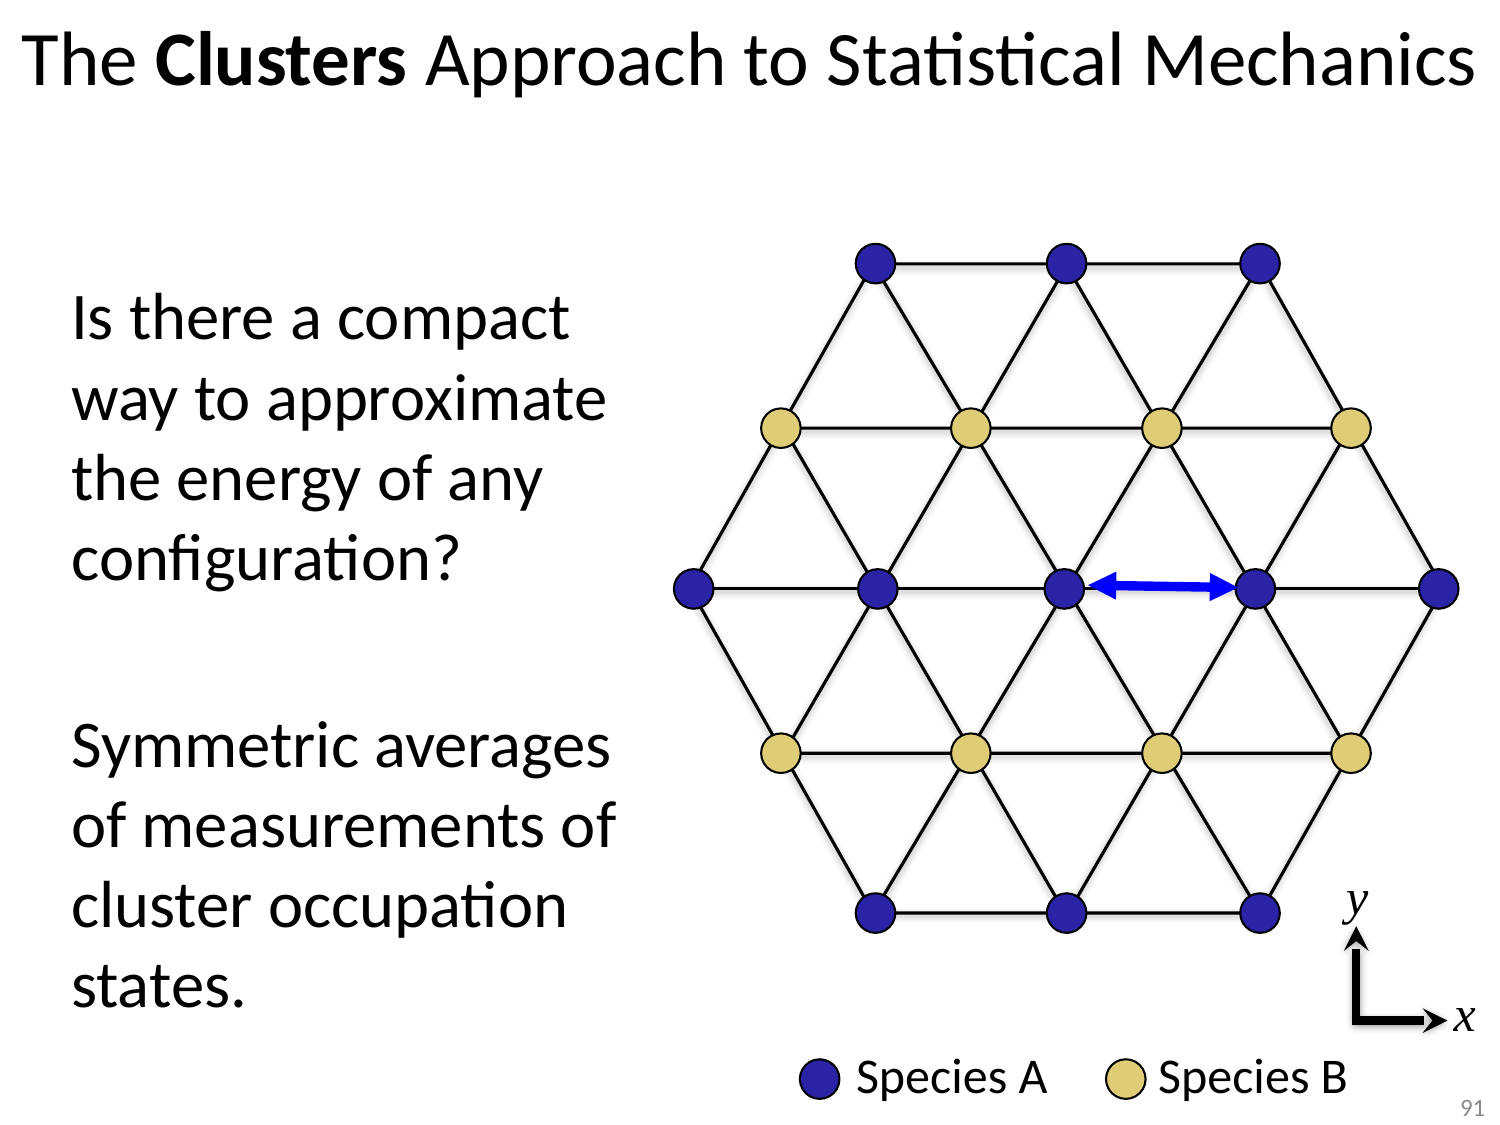

# The Clusters Approach to Statistical Mechanics

Is there a compact way to approximate the energy of any configuration?

Symmetric averages of measurements of cluster occupation states.
y

x
Species A
Species B

91